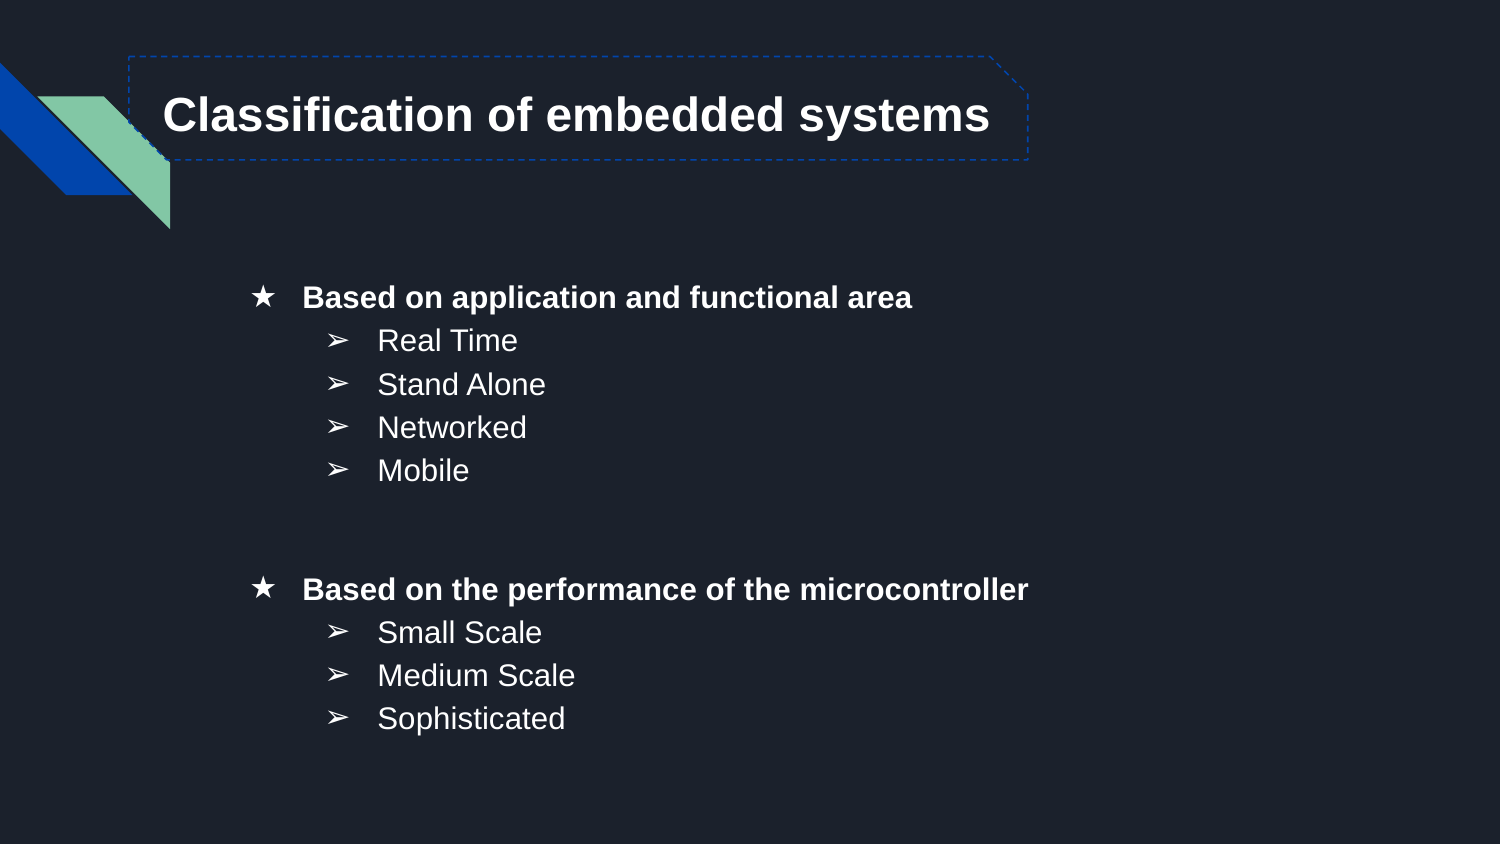

Classification of embedded systems
Based on application and functional area
Real Time
Stand Alone
Networked
Mobile
Based on the performance of the microcontroller
Small Scale
Medium Scale
Sophisticated